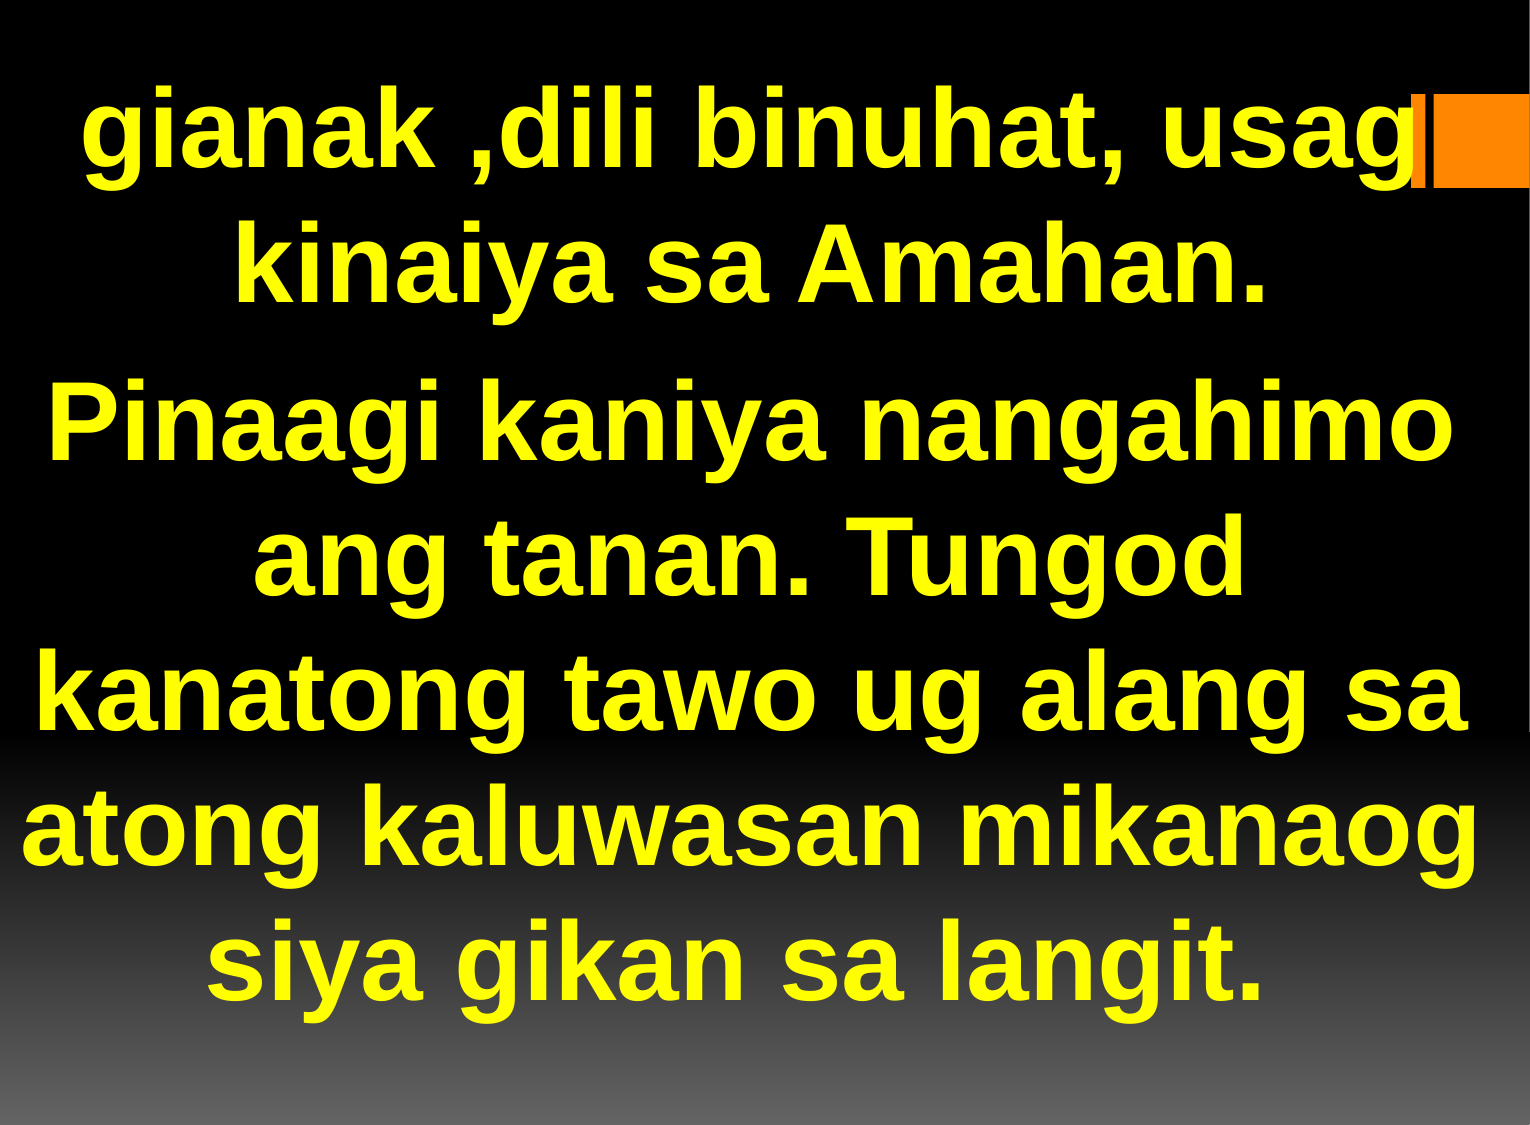

gianak ,dili binuhat, usag kinaiya sa Amahan.
Pinaagi kaniya nangahimo ang tanan. Tungod kanatong tawo ug alang sa atong kaluwasan mikanaog siya gikan sa langit.